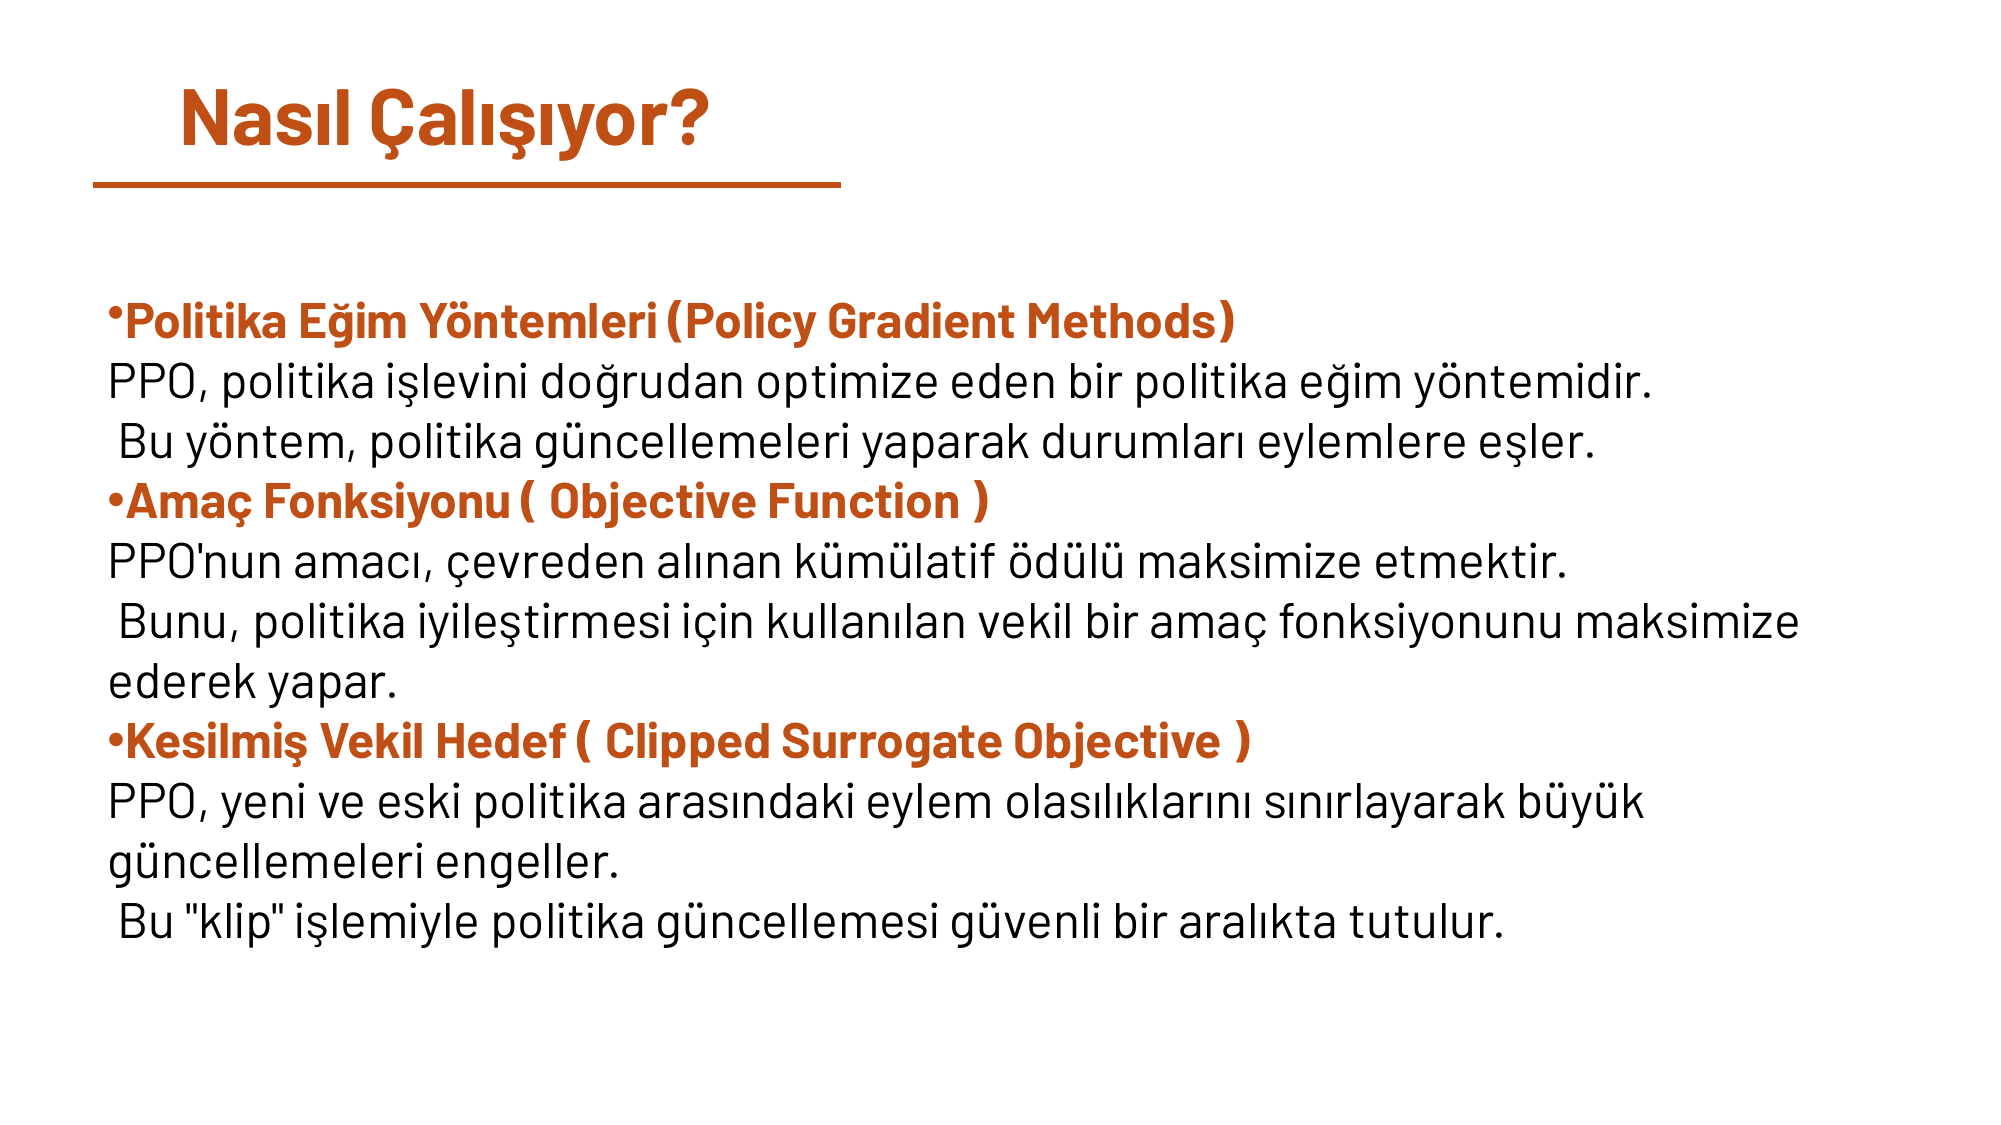

# Nasıl Çalışıyor?
Politika Eğim Yöntemleri (Policy Gradient Methods)
PPO, politika işlevini doğrudan optimize eden bir politika eğim yöntemidir.
 Bu yöntem, politika güncellemeleri yaparak durumları eylemlere eşler.
Amaç Fonksiyonu ( Objective Function )
PPO'nun amacı, çevreden alınan kümülatif ödülü maksimize etmektir.
 Bunu, politika iyileştirmesi için kullanılan vekil bir amaç fonksiyonunu maksimize ederek yapar.
Kesilmiş Vekil Hedef ( Clipped Surrogate Objective )
PPO, yeni ve eski politika arasındaki eylem olasılıklarını sınırlayarak büyük güncellemeleri engeller.
 Bu "klip" işlemiyle politika güncellemesi güvenli bir aralıkta tutulur.